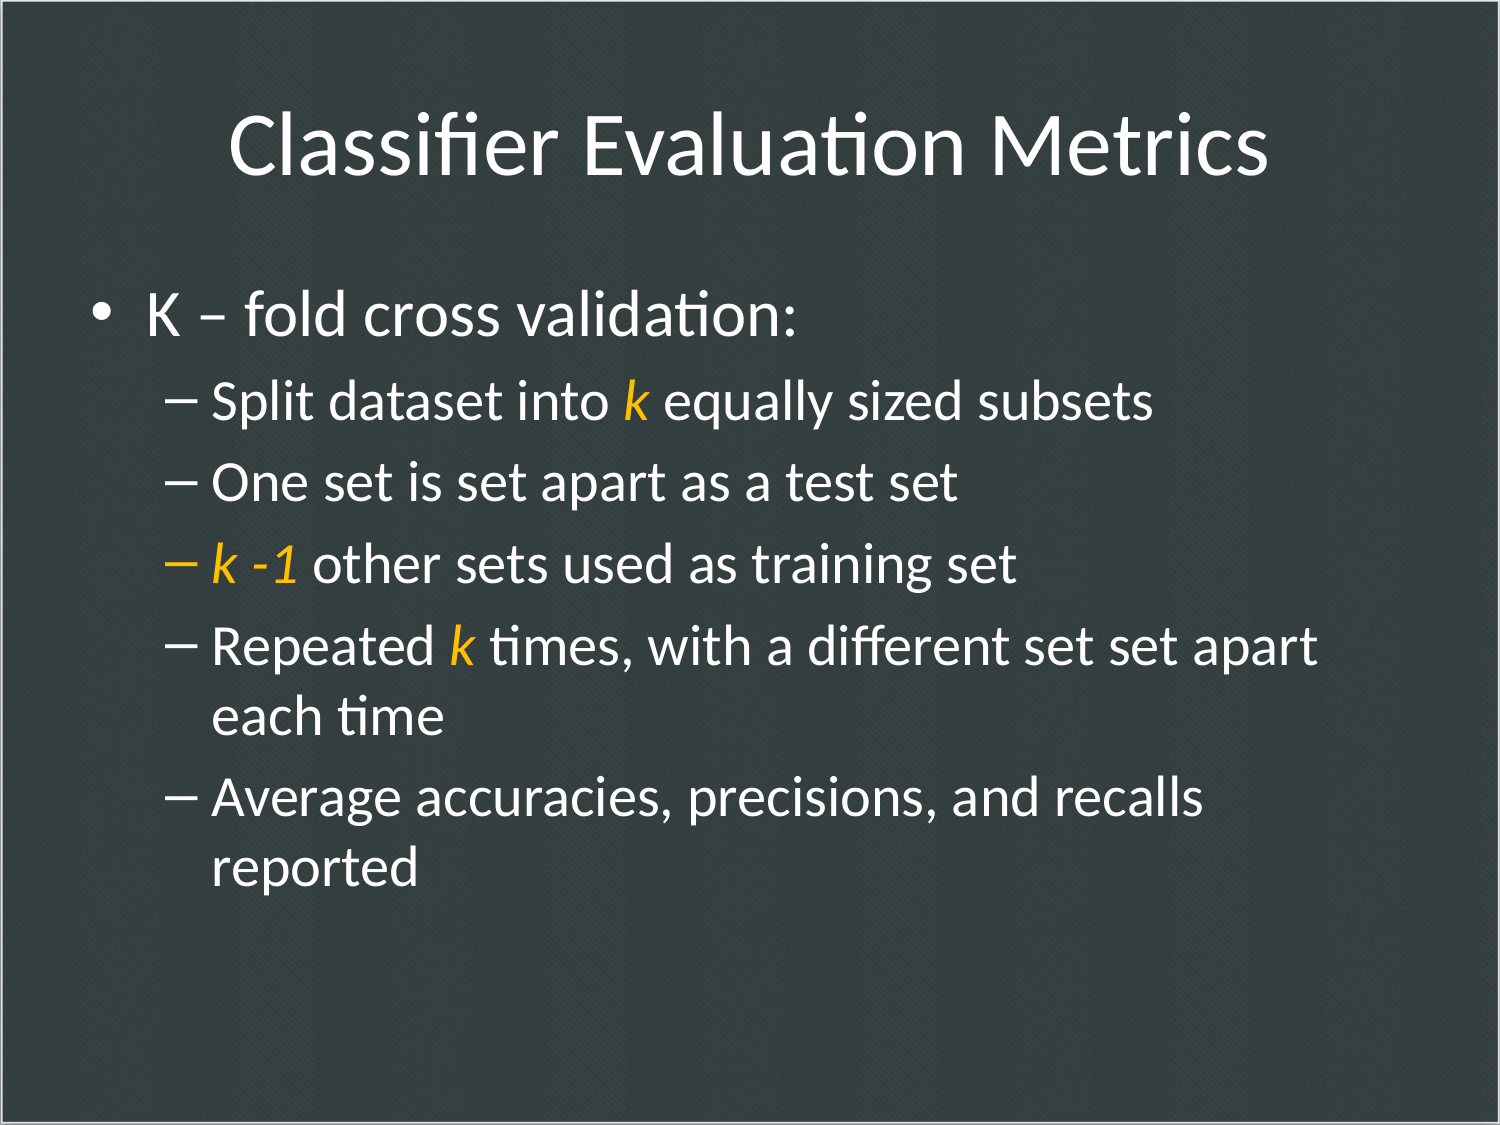

# Classifier Evaluation Metrics
K – fold cross validation:
Split dataset into k equally sized subsets
One set is set apart as a test set
k -1 other sets used as training set
Repeated k times, with a different set set apart each time
Average accuracies, precisions, and recalls reported